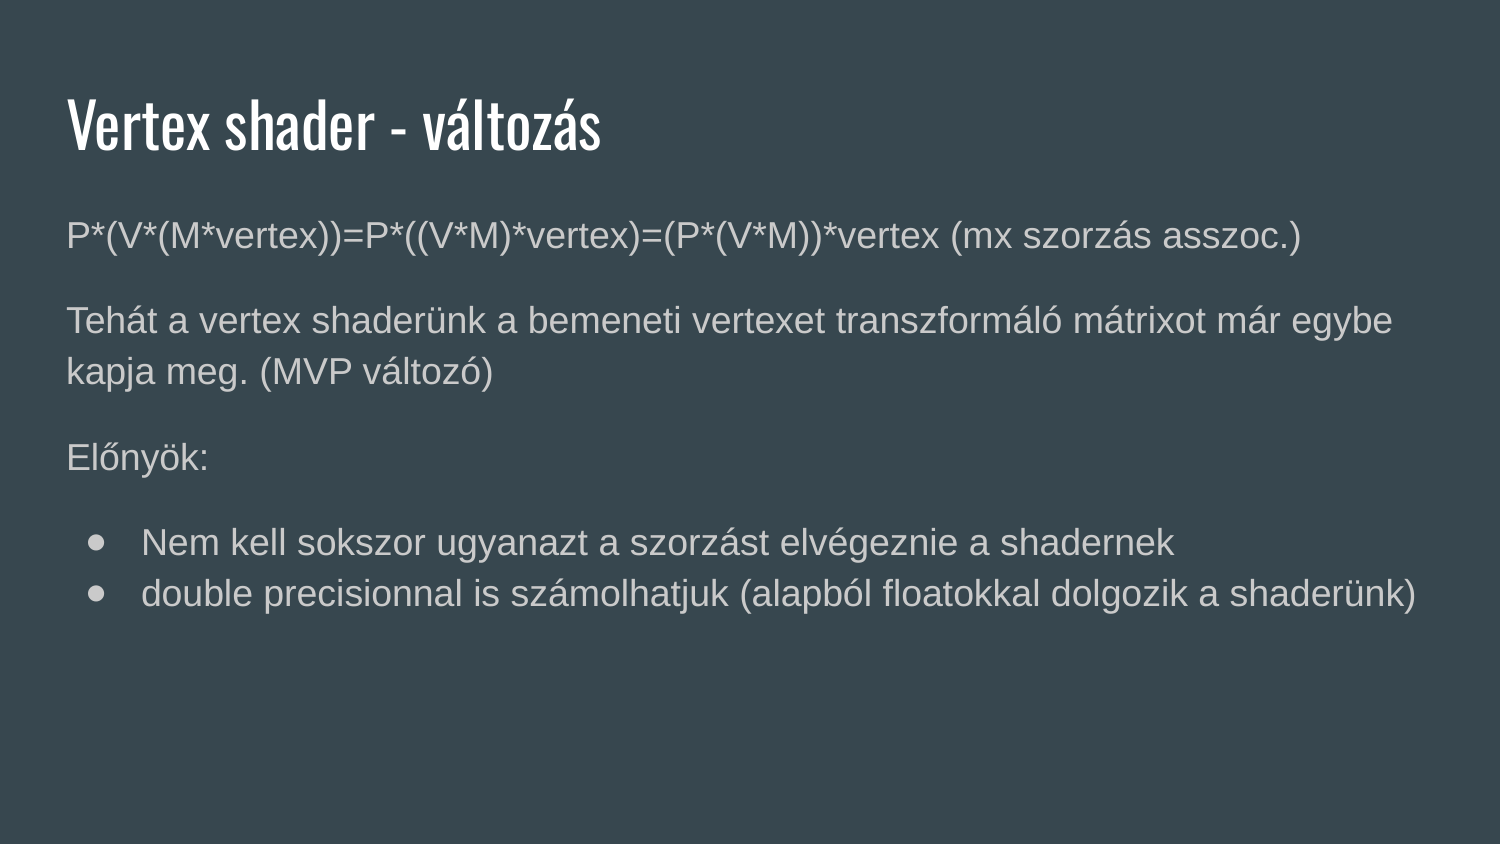

# Vertex shader - változás
P*(V*(M*vertex))=P*((V*M)*vertex)=(P*(V*M))*vertex (mx szorzás asszoc.)
Tehát a vertex shaderünk a bemeneti vertexet transzformáló mátrixot már egybe kapja meg. (MVP változó)
Előnyök:
Nem kell sokszor ugyanazt a szorzást elvégeznie a shadernek
double precisionnal is számolhatjuk (alapból floatokkal dolgozik a shaderünk)